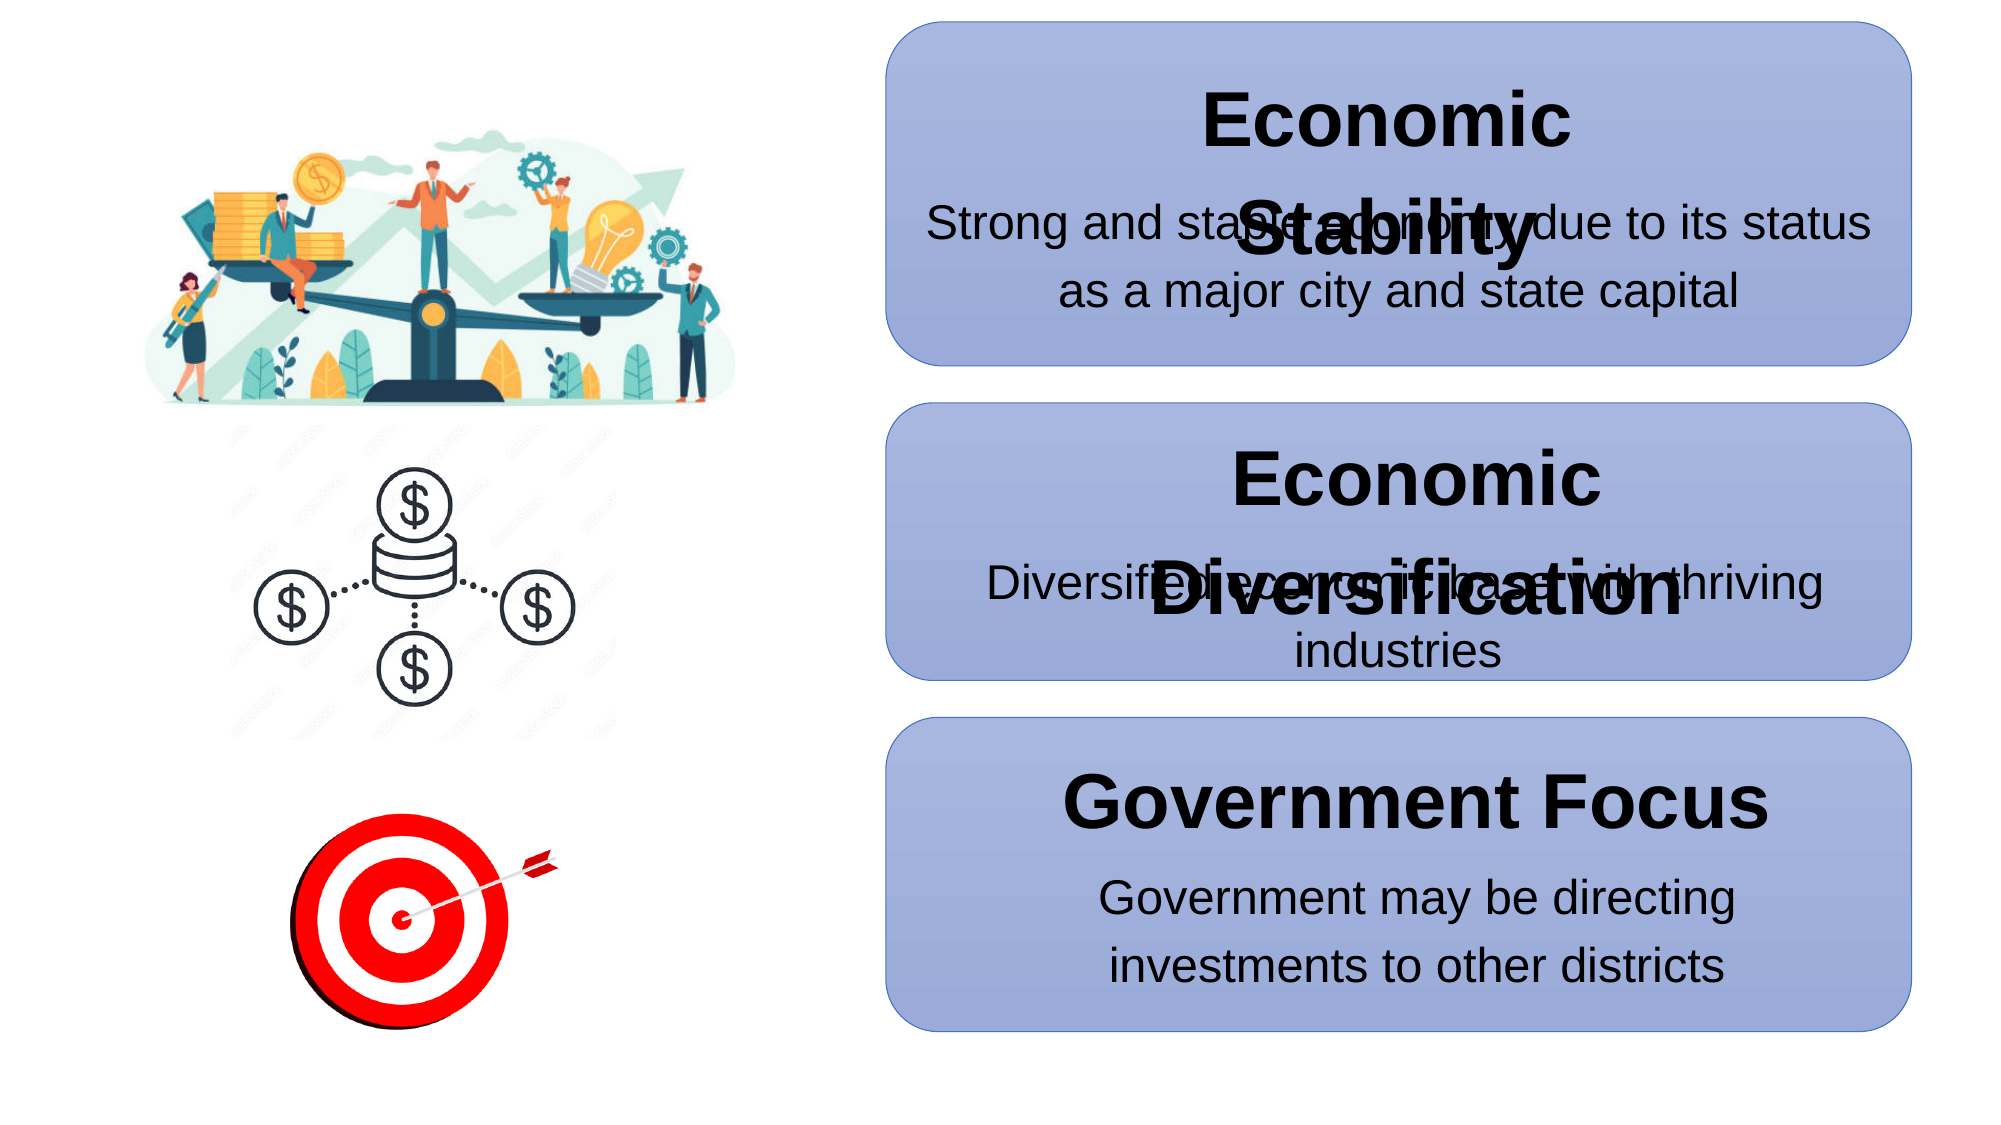

Economic Stability

Strong and stable economy due to its status as a major city and state capital

Economic Diversification

Diversified economic base with thriving industries

Government Focus

Government may be directing investments to other districts